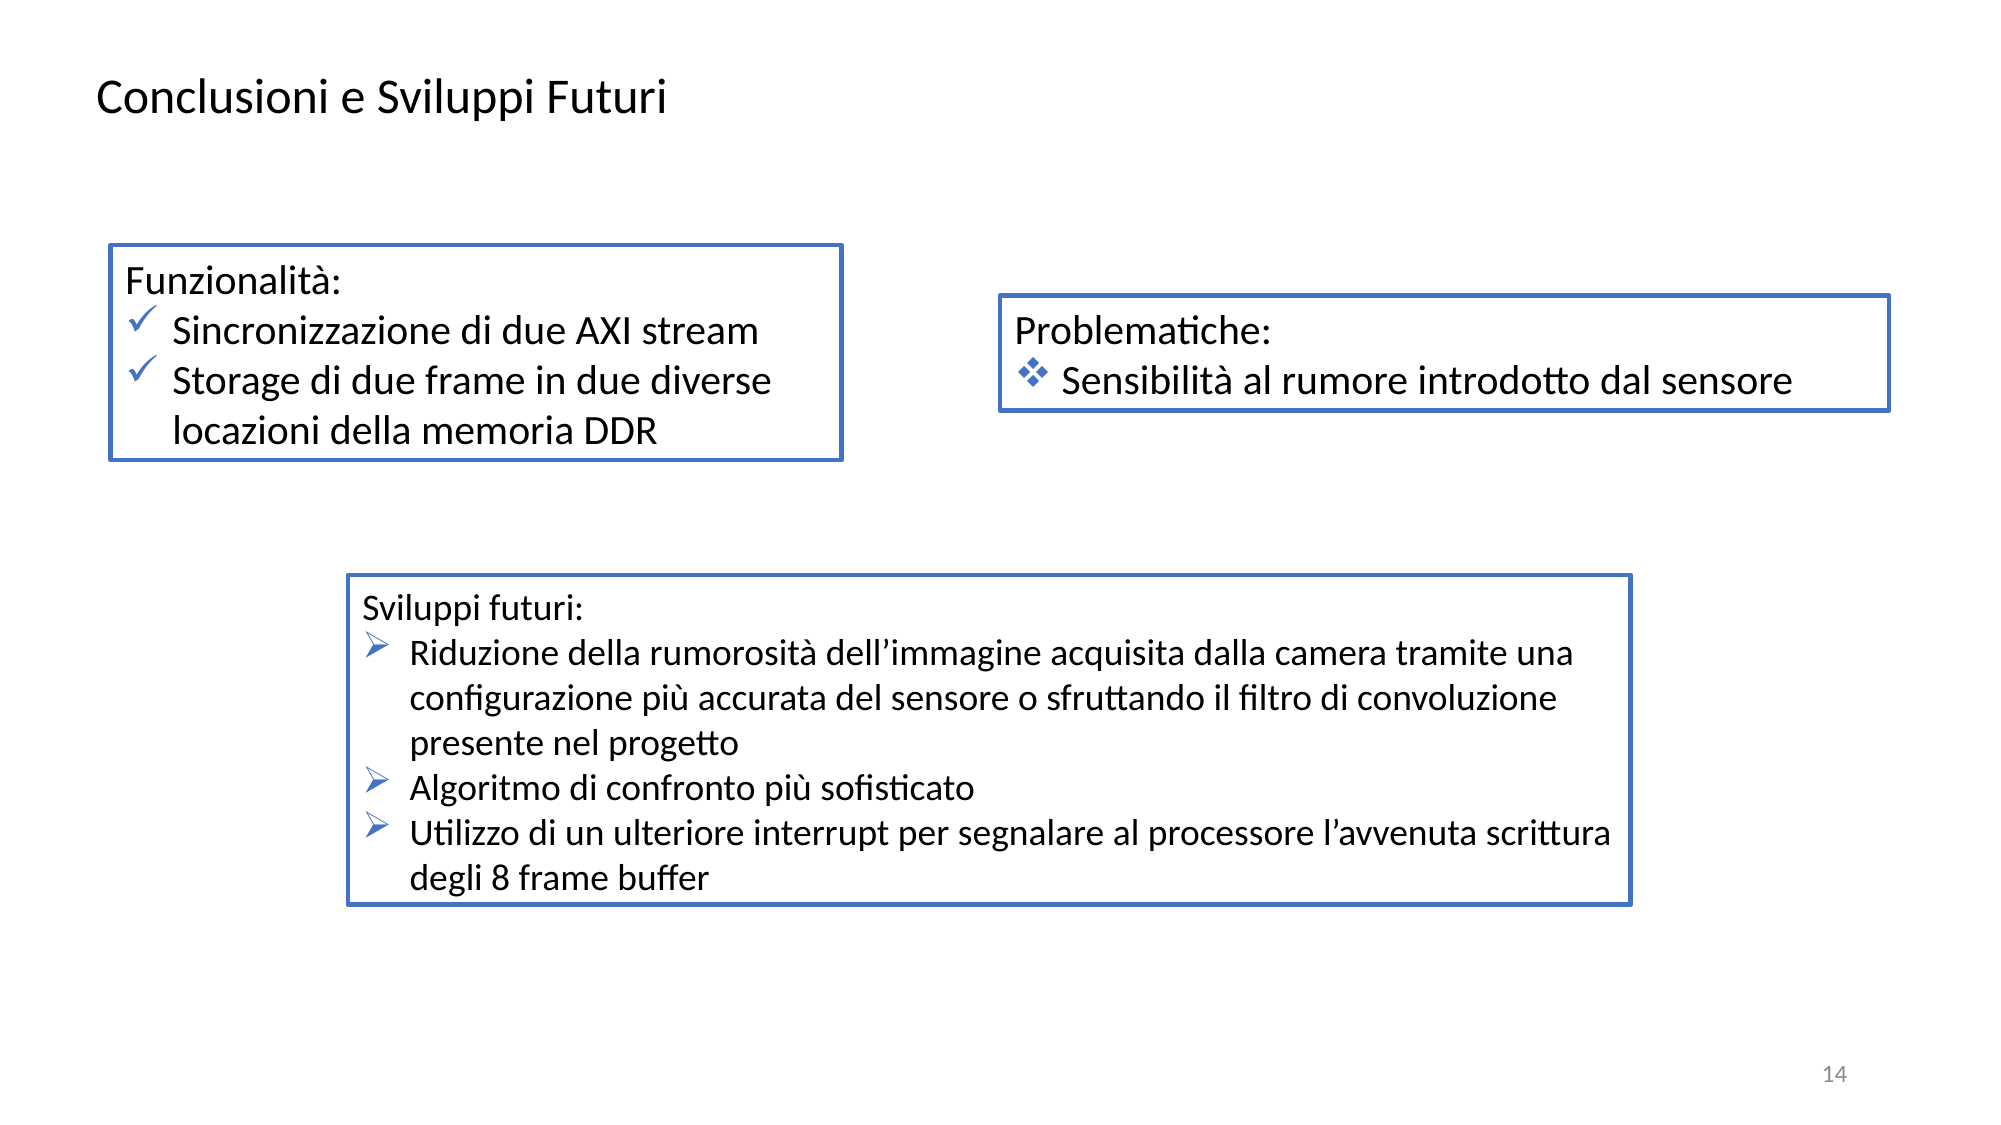

Conclusioni e Sviluppi Futuri
Funzionalità:
Sincronizzazione di due AXI stream
Storage di due frame in due diverse locazioni della memoria DDR
Problematiche:
Sensibilità al rumore introdotto dal sensore
Sviluppi futuri:
Riduzione della rumorosità dell’immagine acquisita dalla camera tramite una configurazione più accurata del sensore o sfruttando il filtro di convoluzione presente nel progetto
Algoritmo di confronto più sofisticato
Utilizzo di un ulteriore interrupt per segnalare al processore l’avvenuta scrittura degli 8 frame buffer
14